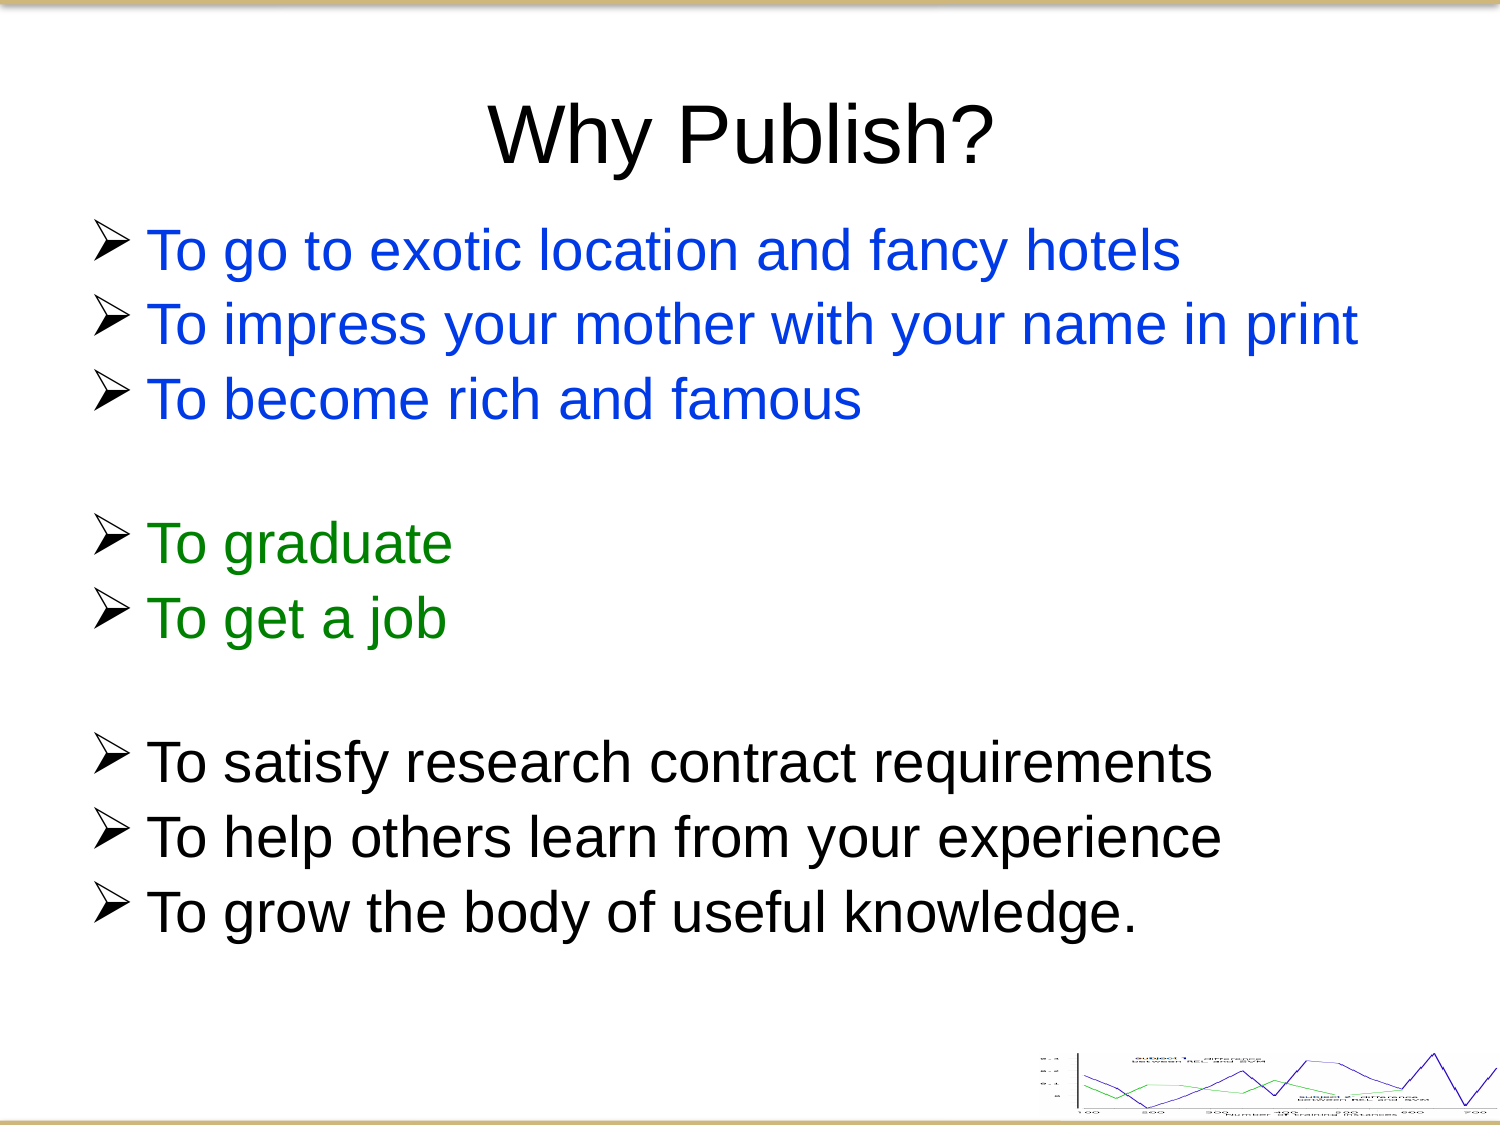

Why Publish?
To go to exotic location and fancy hotels
To impress your mother with your name in print
To become rich and famous

To graduate
To get a job

To satisfy research contract requirements
To help others learn from your experience
To grow the body of useful knowledge.